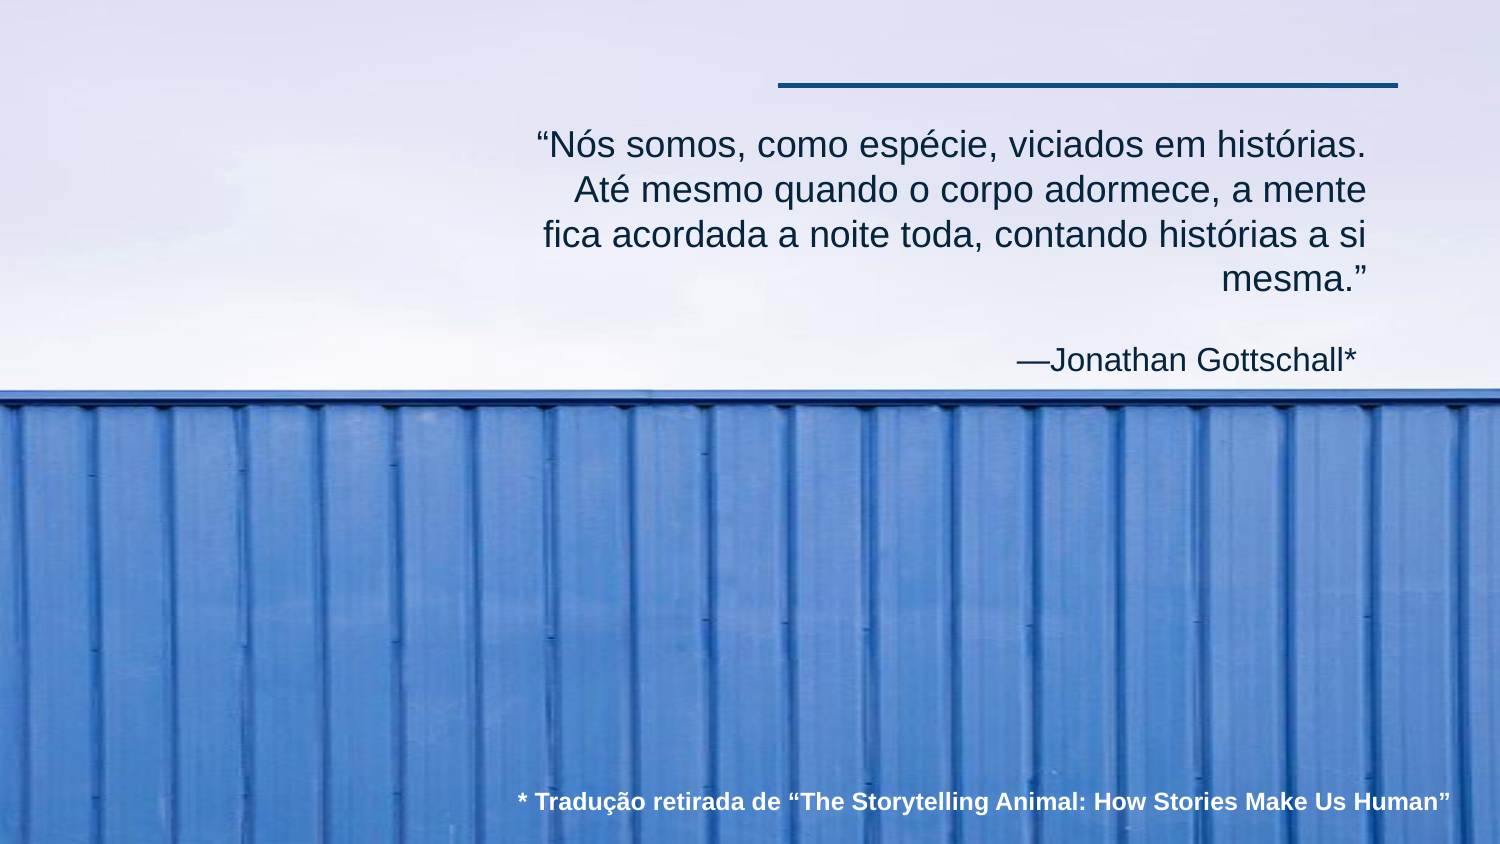

“Nós somos, como espécie, viciados em histórias. Até mesmo quando o corpo adormece, a mente fica acordada a noite toda, contando histórias a si mesma.”
# —Jonathan Gottschall*
* Tradução retirada de “The Storytelling Animal: How Stories Make Us Human”